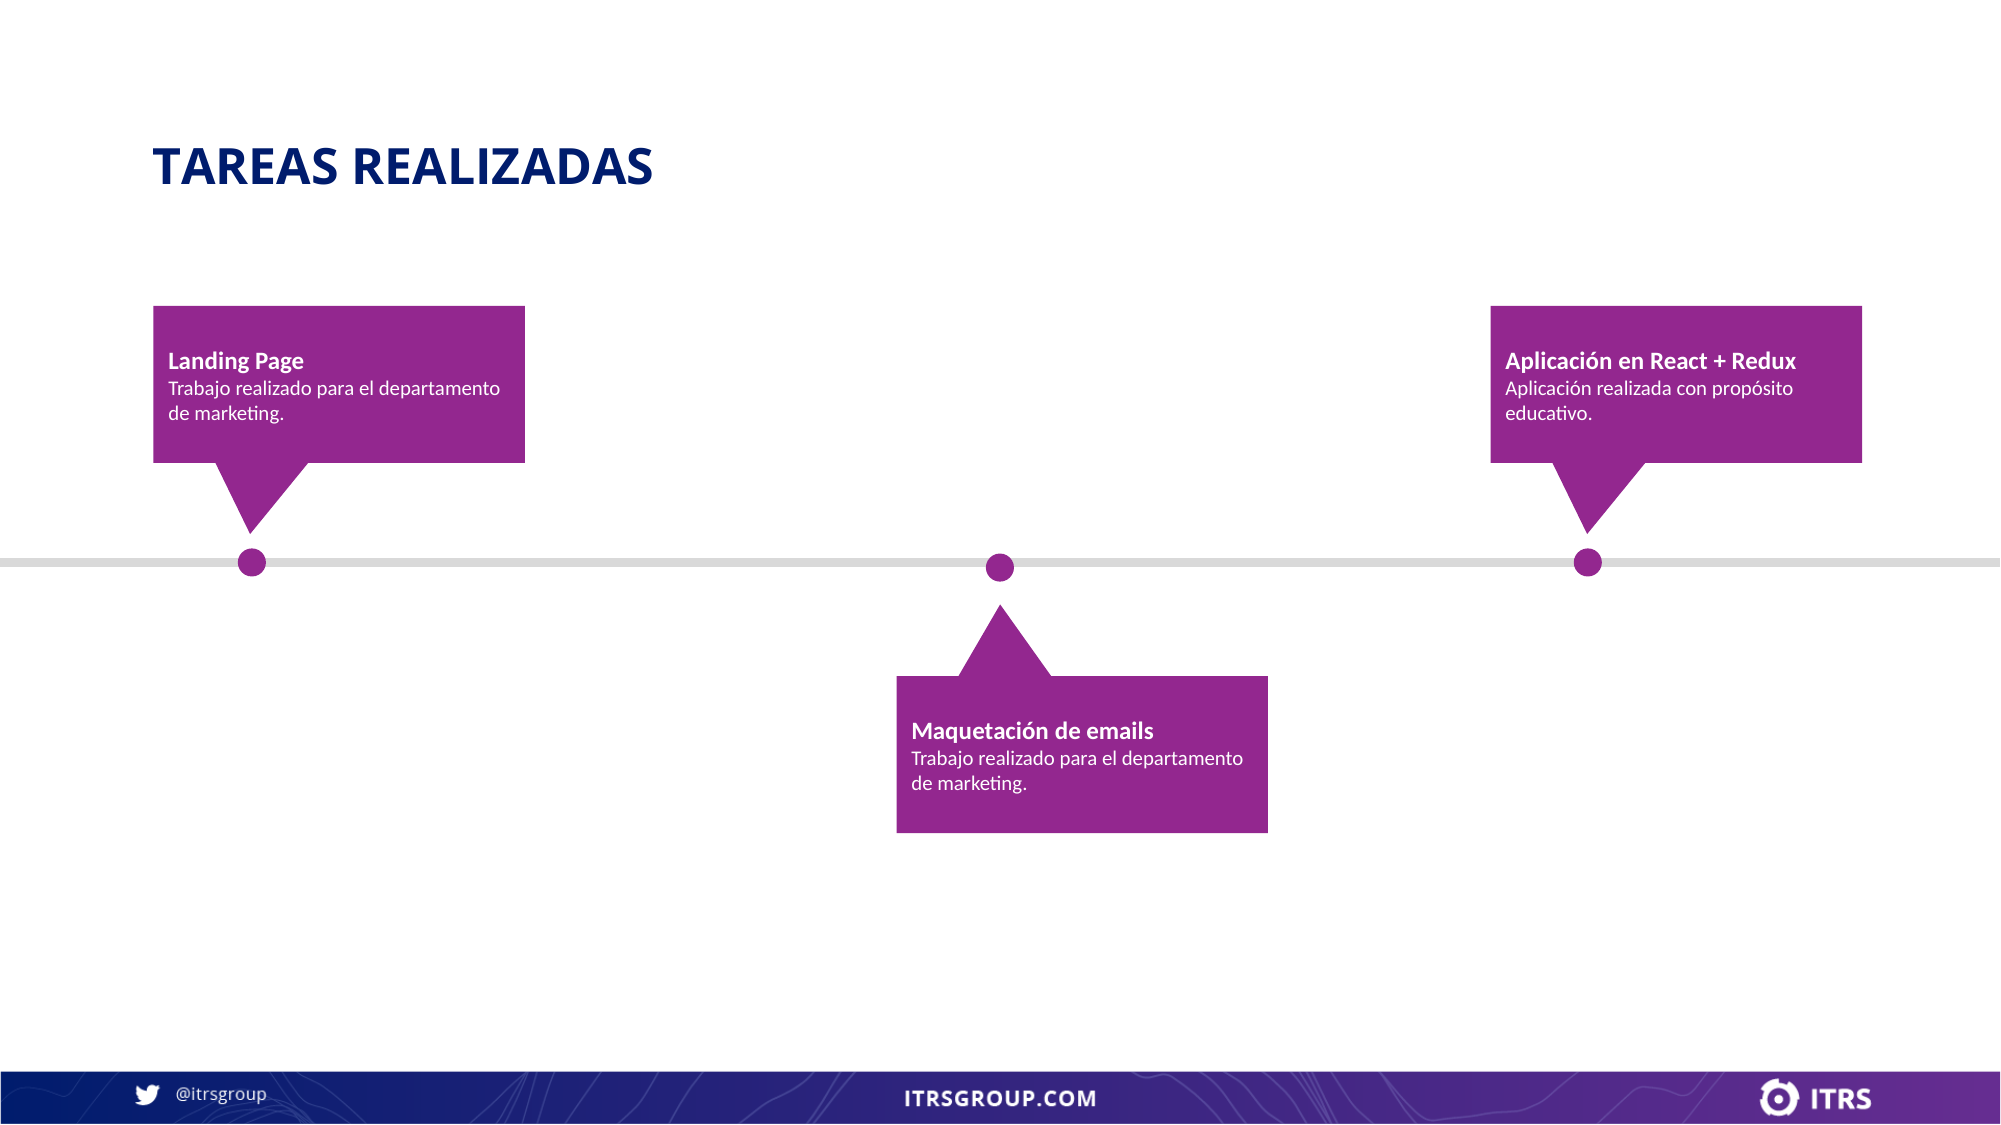

# TAREAS REALIZADAS
Landing Page
Trabajo realizado para el departamento de marketing.
Aplicación en React + Redux
Aplicación realizada con propósito educativo.

Maquetación de emails
Trabajo realizado para el departamento de marketing.